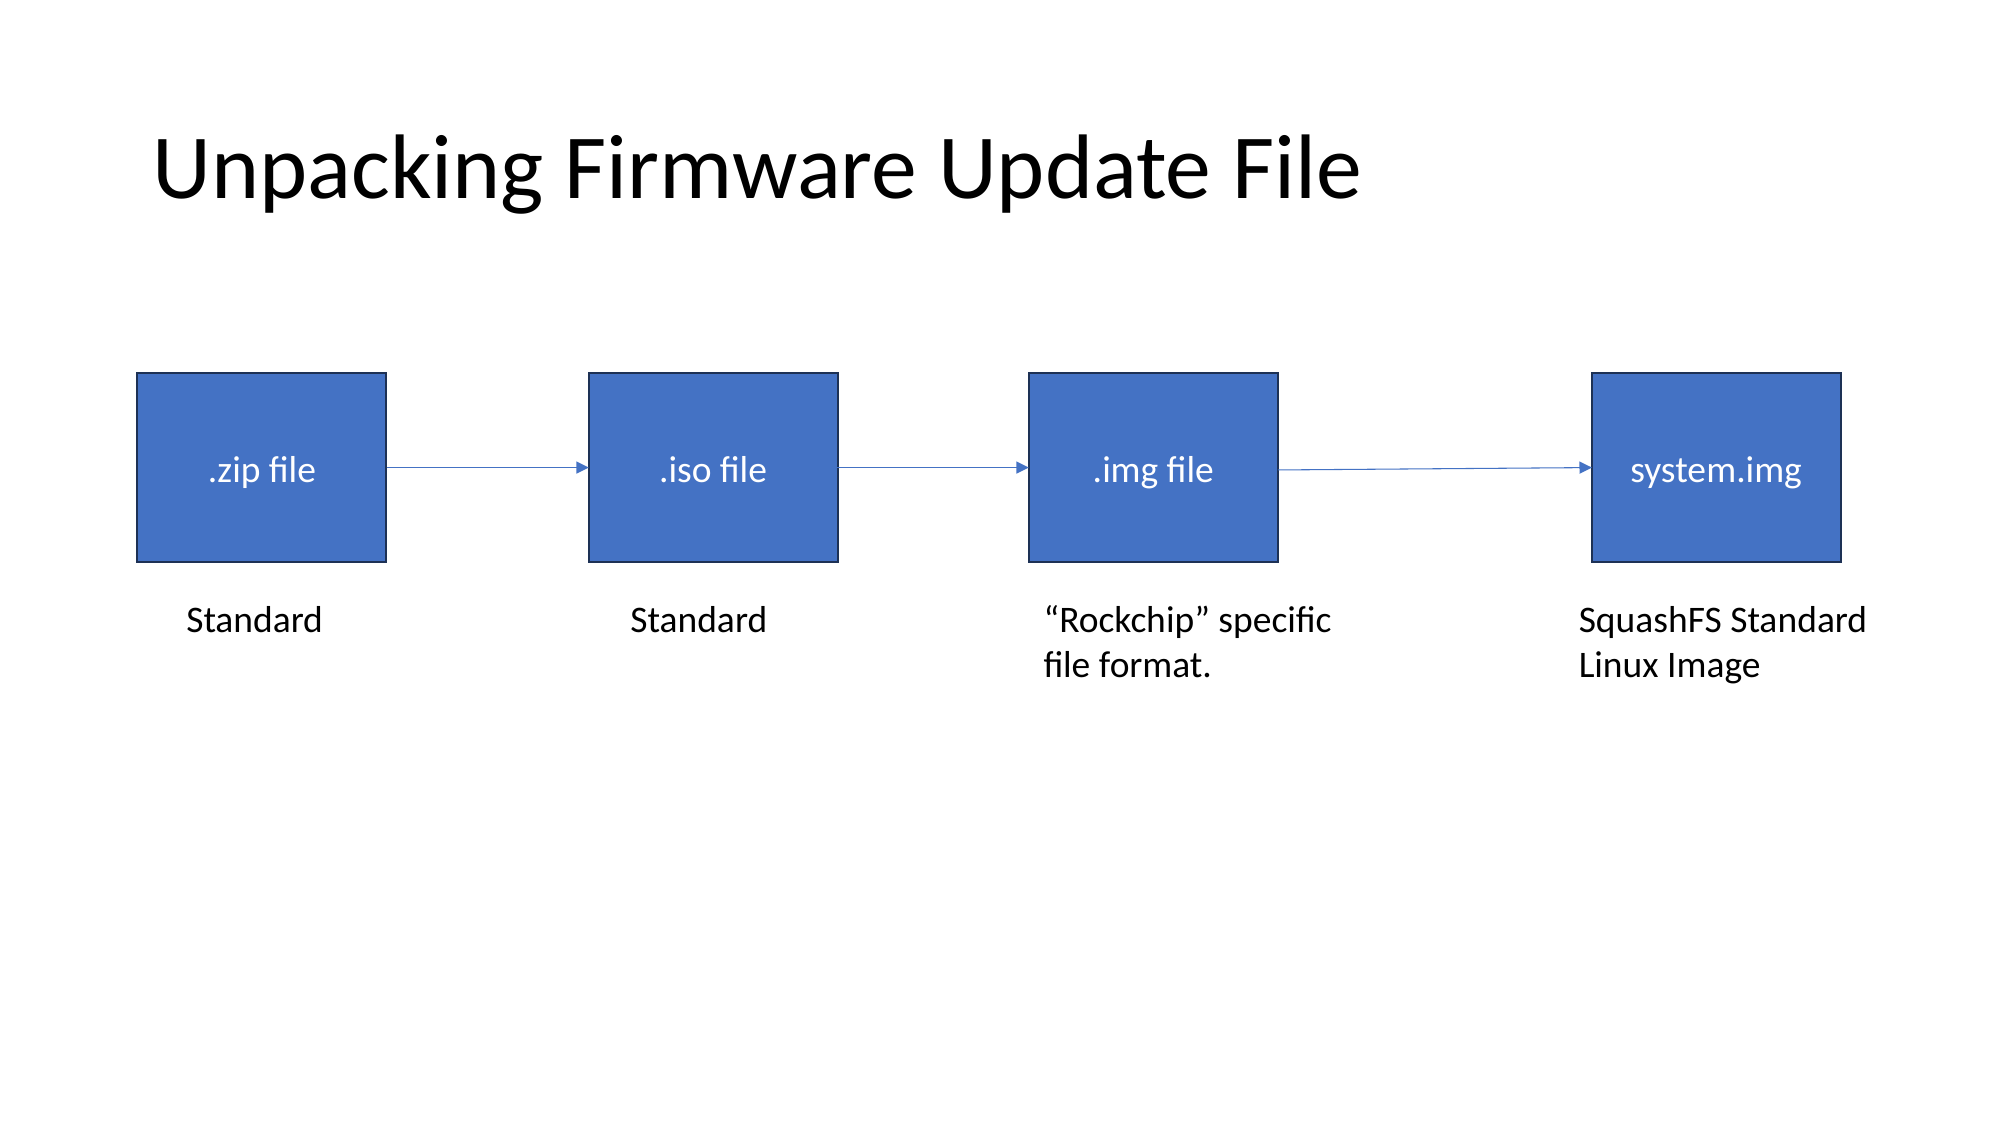

# Unpacking Firmware Update File
.zip file
.iso file
.img file
system.img
SquashFS Standard Linux Image
Standard
Standard
“Rockchip” specific file format.